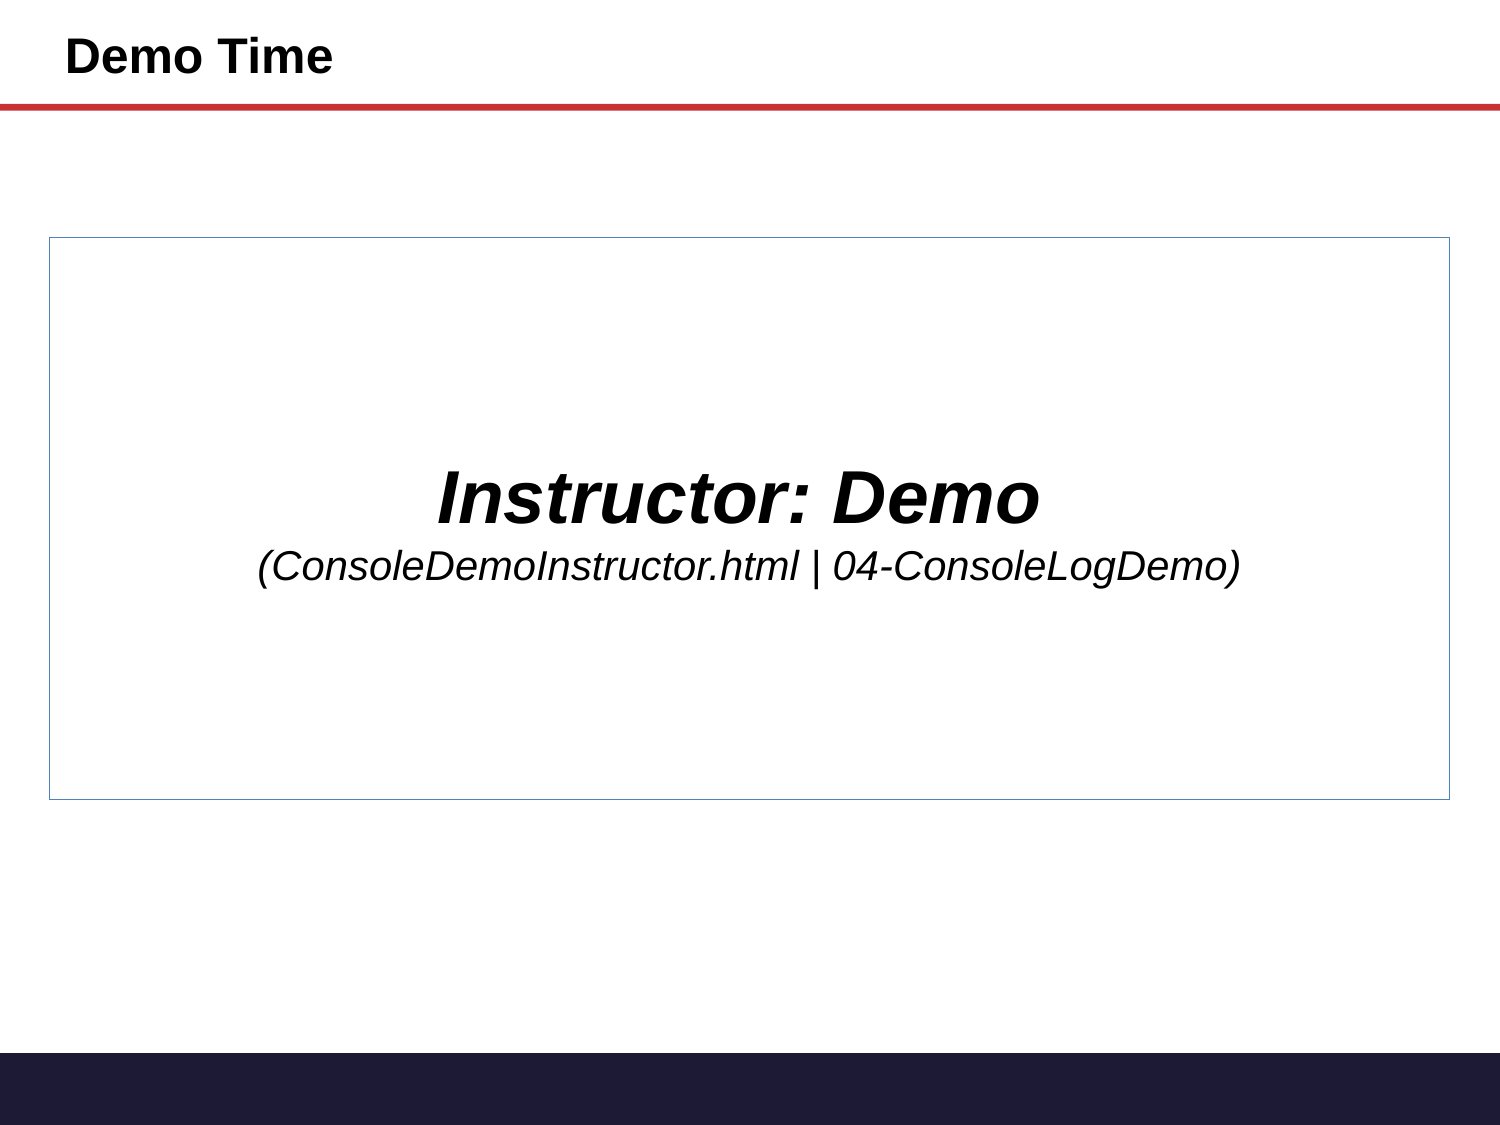

Demo Time
Instructor: Demo
(ConsoleDemoInstructor.html | 04-ConsoleLogDemo)